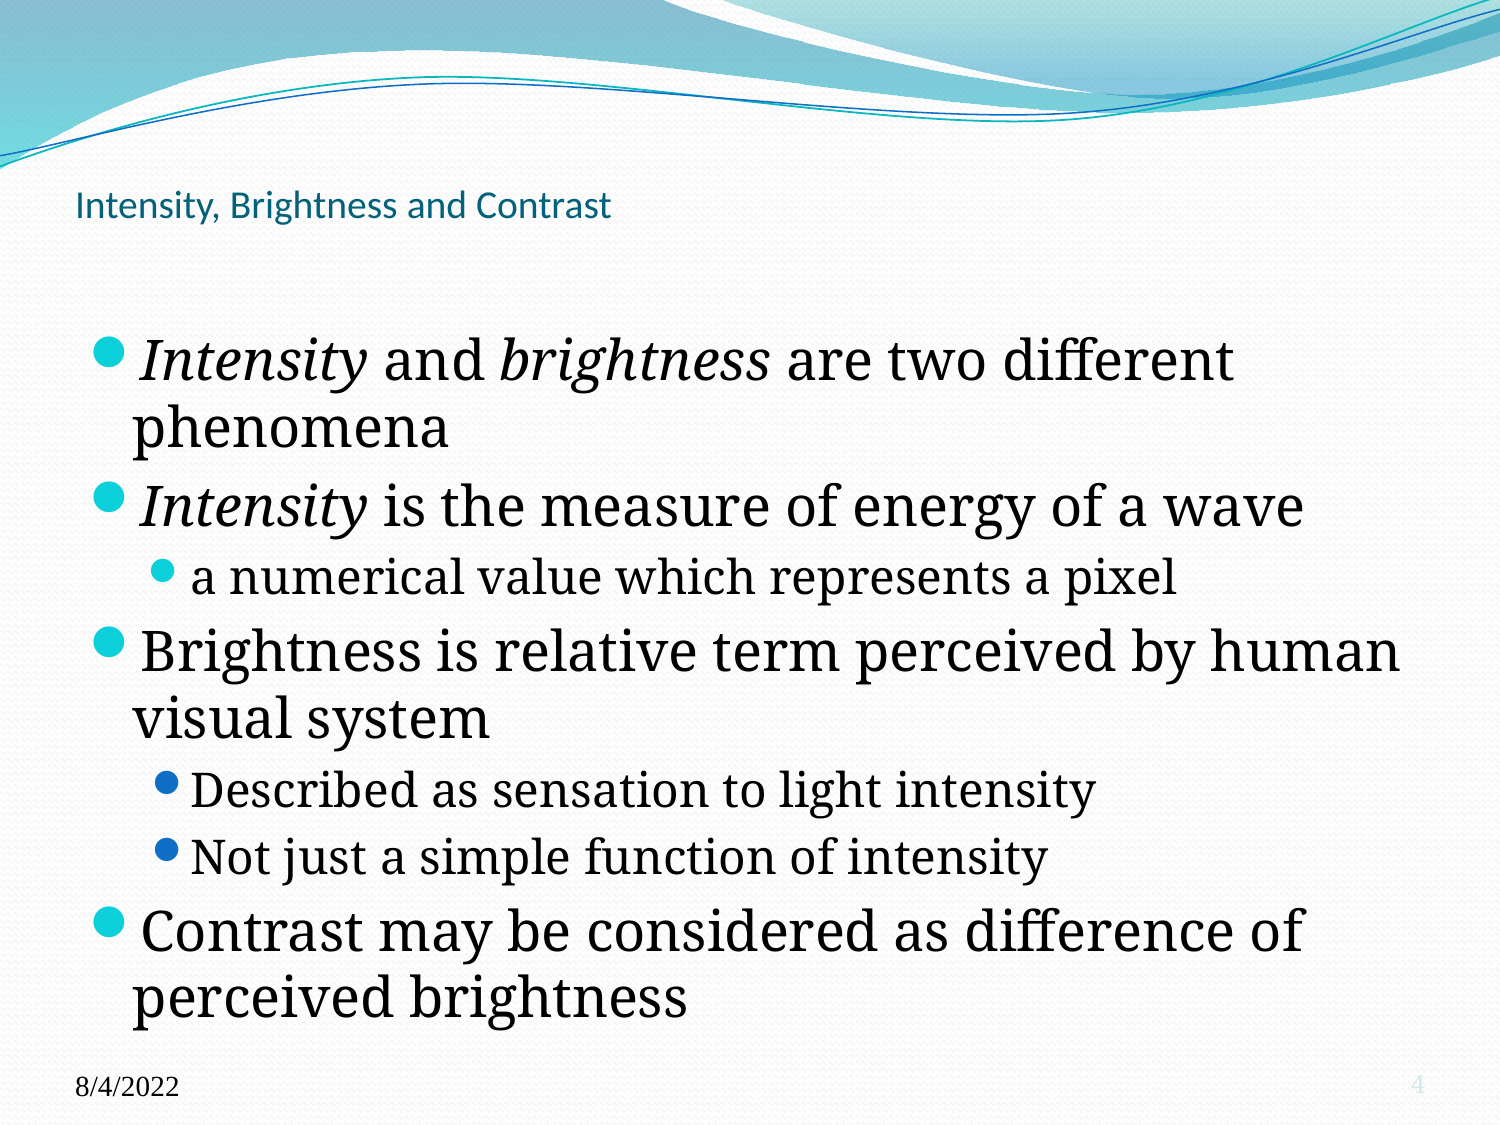

# Intensity, Brightness and Contrast
Intensity and brightness are two different phenomena
Intensity is the measure of energy of a wave
a numerical value which represents a pixel
Brightness is relative term perceived by human visual system
Described as sensation to light intensity
Not just a simple function of intensity
Contrast may be considered as difference of perceived brightness

8/4/2022
4